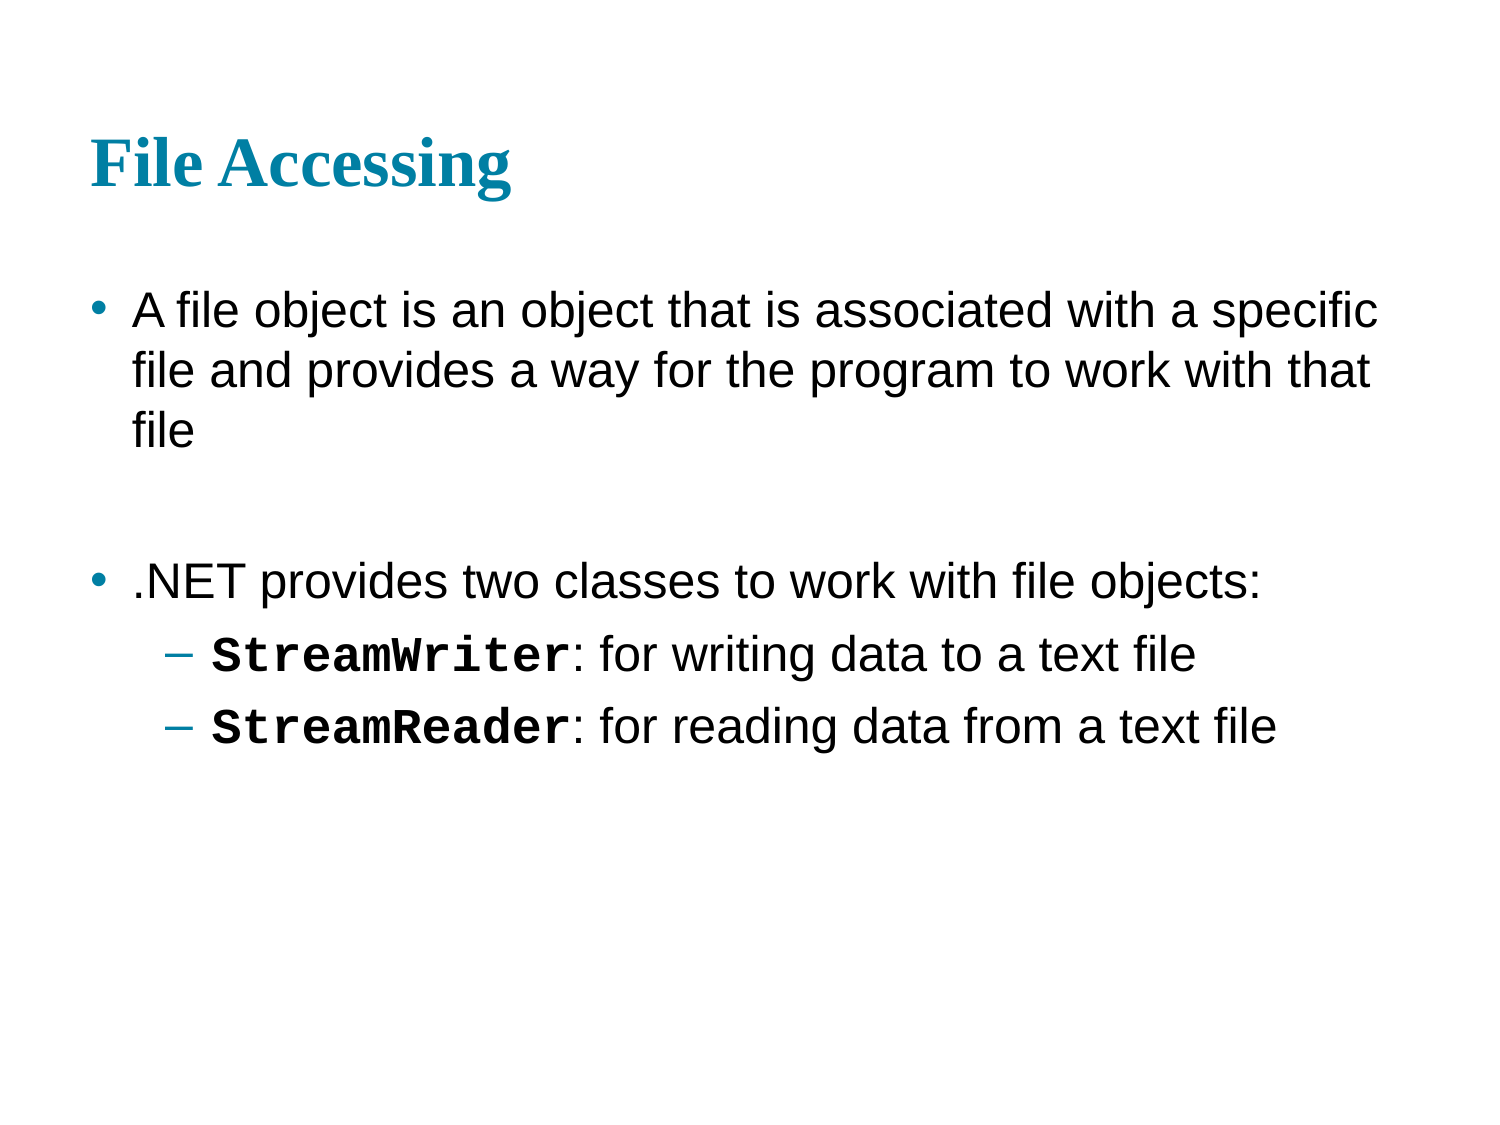

# File Accessing
A file object is an object that is associated with a specific file and provides a way for the program to work with that file
.N E T provides two classes to work with file objects:
StreamWriter: for writing data to a text file
StreamReader: for reading data from a text file